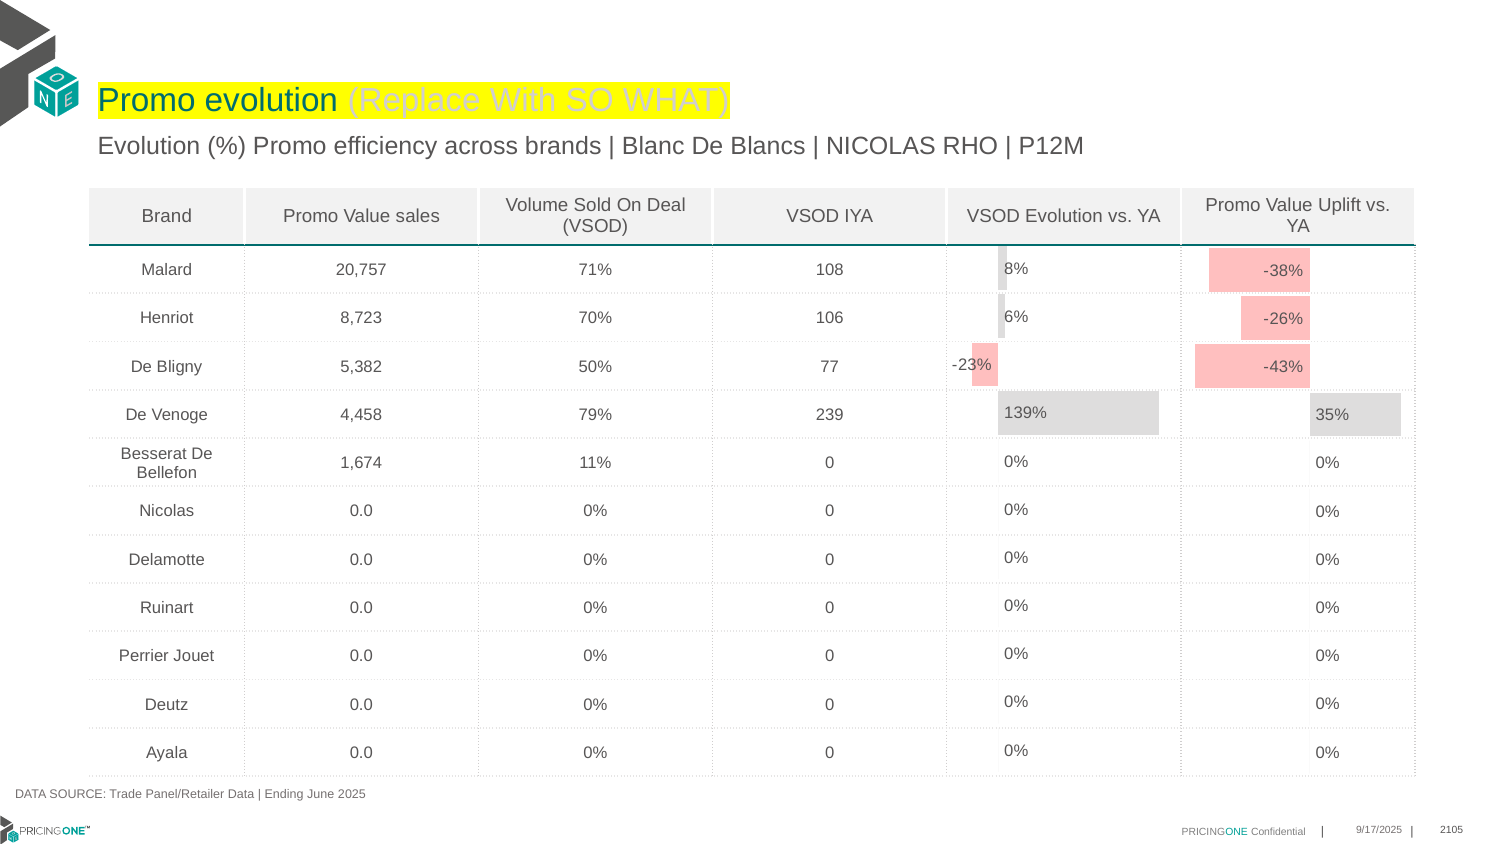

# Promo evolution (Replace With SO WHAT)
Evolution (%) Promo efficiency across brands | Blanc De Blancs | NICOLAS RHO | P12M
| Brand | Promo Value sales | Volume Sold On Deal (VSOD) | VSOD IYA | VSOD Evolution vs. YA | Promo Value Uplift vs. YA |
| --- | --- | --- | --- | --- | --- |
| Malard | 20,757 | 71% | 108 |  |  |
| Henriot | 8,723 | 70% | 106 |  |  |
| De Bligny | 5,382 | 50% | 77 |  |  |
| De Venoge | 4,458 | 79% | 239 |  |  |
| Besserat De Bellefon | 1,674 | 11% | 0 |  |  |
| Nicolas | 0.0 | 0% | 0 |  |  |
| Delamotte | 0.0 | 0% | 0 |  |  |
| Ruinart | 0.0 | 0% | 0 |  |  |
| Perrier Jouet | 0.0 | 0% | 0 |  |  |
| Deutz | 0.0 | 0% | 0 |  |  |
| Ayala | 0.0 | 0% | 0 |  |  |

### Chart

| Category | VSOD Evaluation vs YA |
|---|---|
| Malard | 0.07600000000000007 |
| Henriot | 0.06099999999999994 |
| De Bligny | -0.23099999999999998 |
| De Venoge | 1.3940000000000001 |
| Besserat De Bellefon | 0.0 |
| Nicolas | 0.0 |
| Delamotte | 0.0 |
| Ruinart | 0.0 |
| Perrier Jouet | 0.0 |
| Deutz | 0.0 |
| Ayala | 0.0 |

### Chart

| Category | Promo Value Uplift vs YA |
|---|---|
| Malard | -0.3832957422713066 |
| Henriot | -0.26058872549840373 |
| De Bligny | -0.4346951784172004 |
| De Venoge | 0.3454821016166283 |
| Besserat De Bellefon | 0.0 |
| Nicolas | 0.0 |
| Delamotte | 0.0 |
| Ruinart | 0.0 |
| Perrier Jouet | 0.0 |
| Deutz | 0.0 |
| Ayala | 0.0 |
DATA SOURCE: Trade Panel/Retailer Data | Ending June 2025

9/17/2025
2105